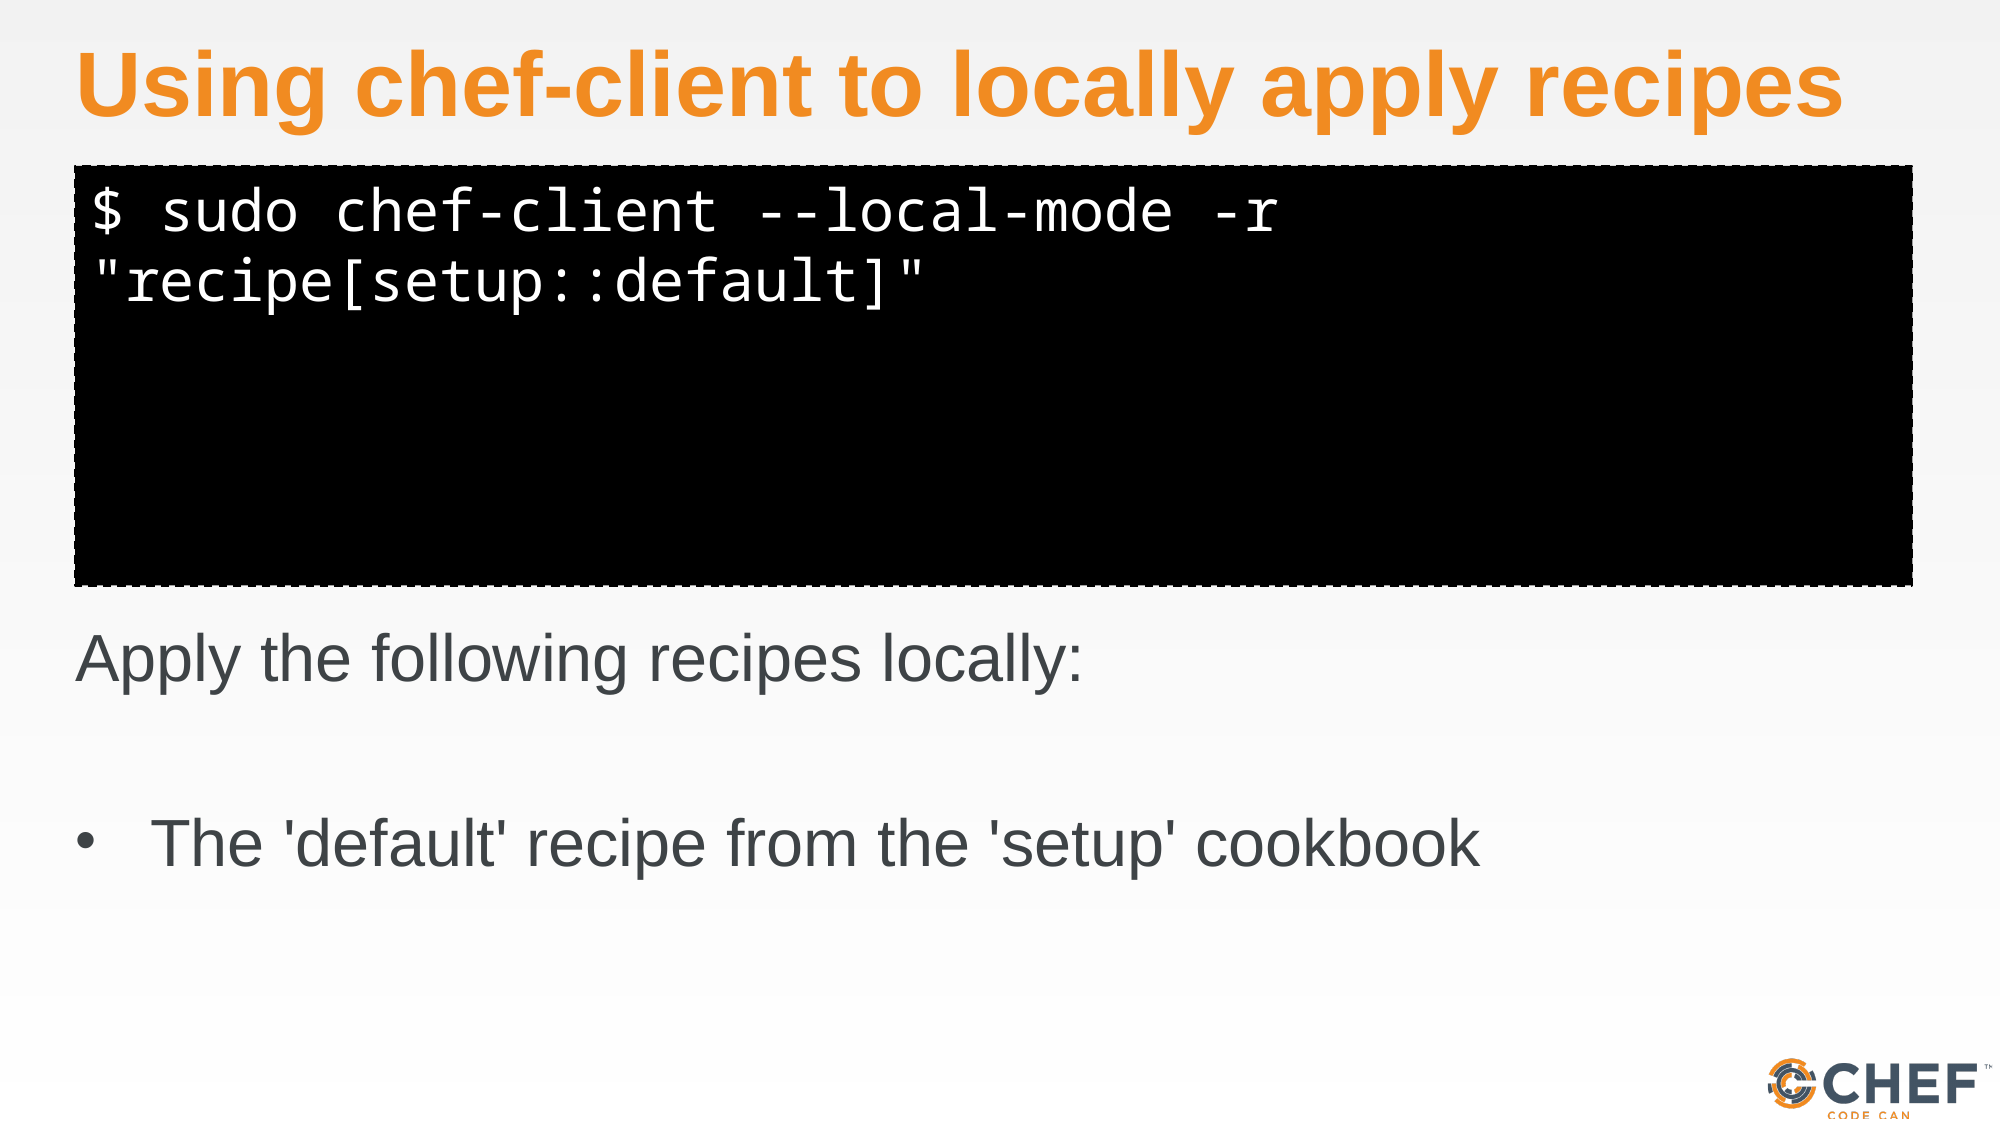

# Using chef-client to locally apply recipes
$ sudo chef-client --local-mode -r "recipe[setup::default]"
Apply the following recipes locally:

The 'default' recipe from the 'setup' cookbook